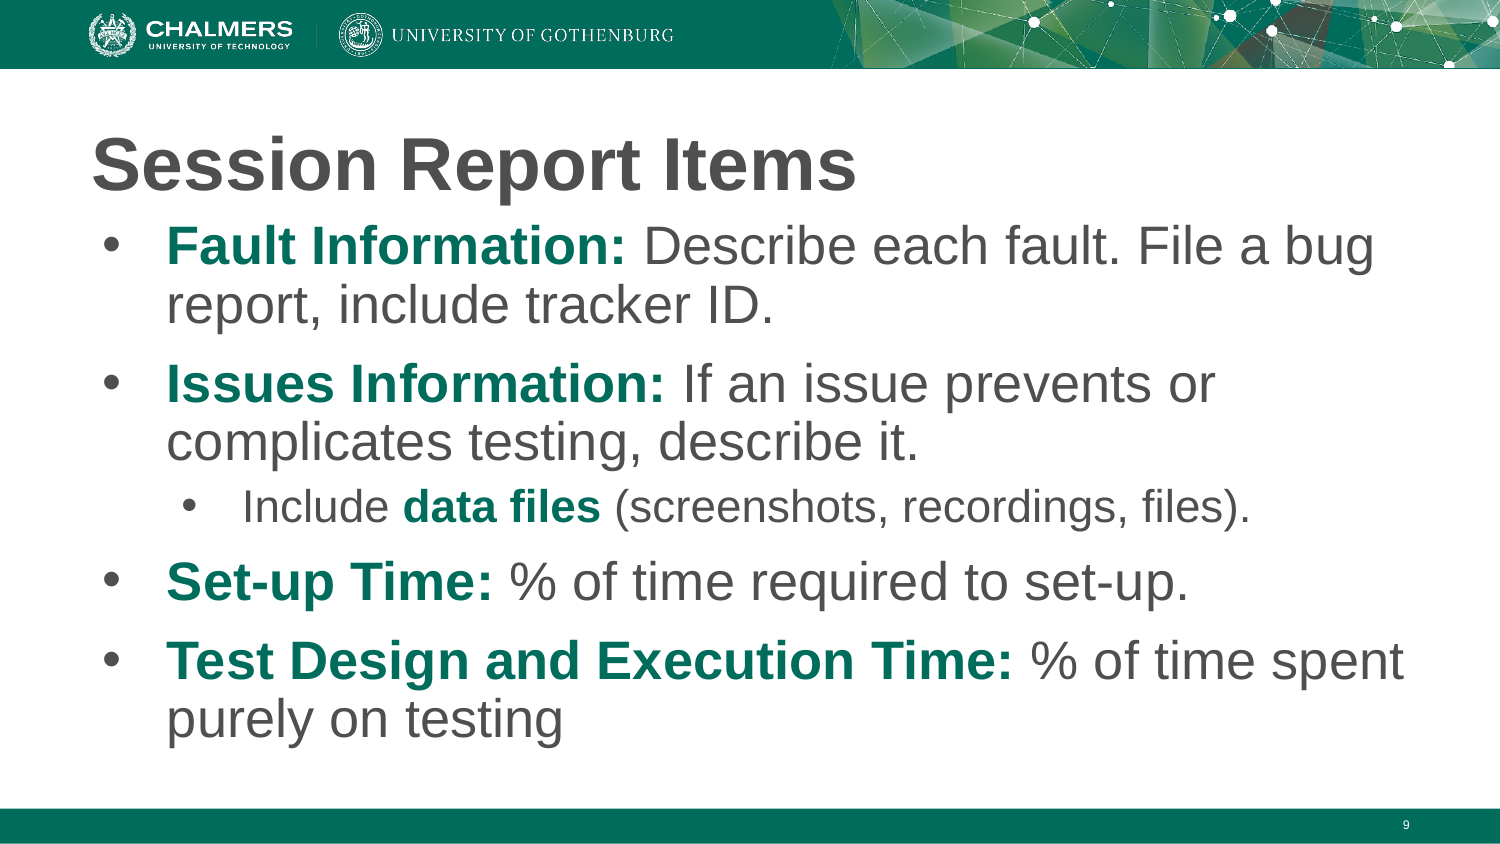

# Session Report Items
Fault Information: Describe each fault. File a bug report, include tracker ID.
Issues Information: If an issue prevents or complicates testing, describe it.
Include data files (screenshots, recordings, files).
Set-up Time: % of time required to set-up.
Test Design and Execution Time: % of time spent purely on testing
9